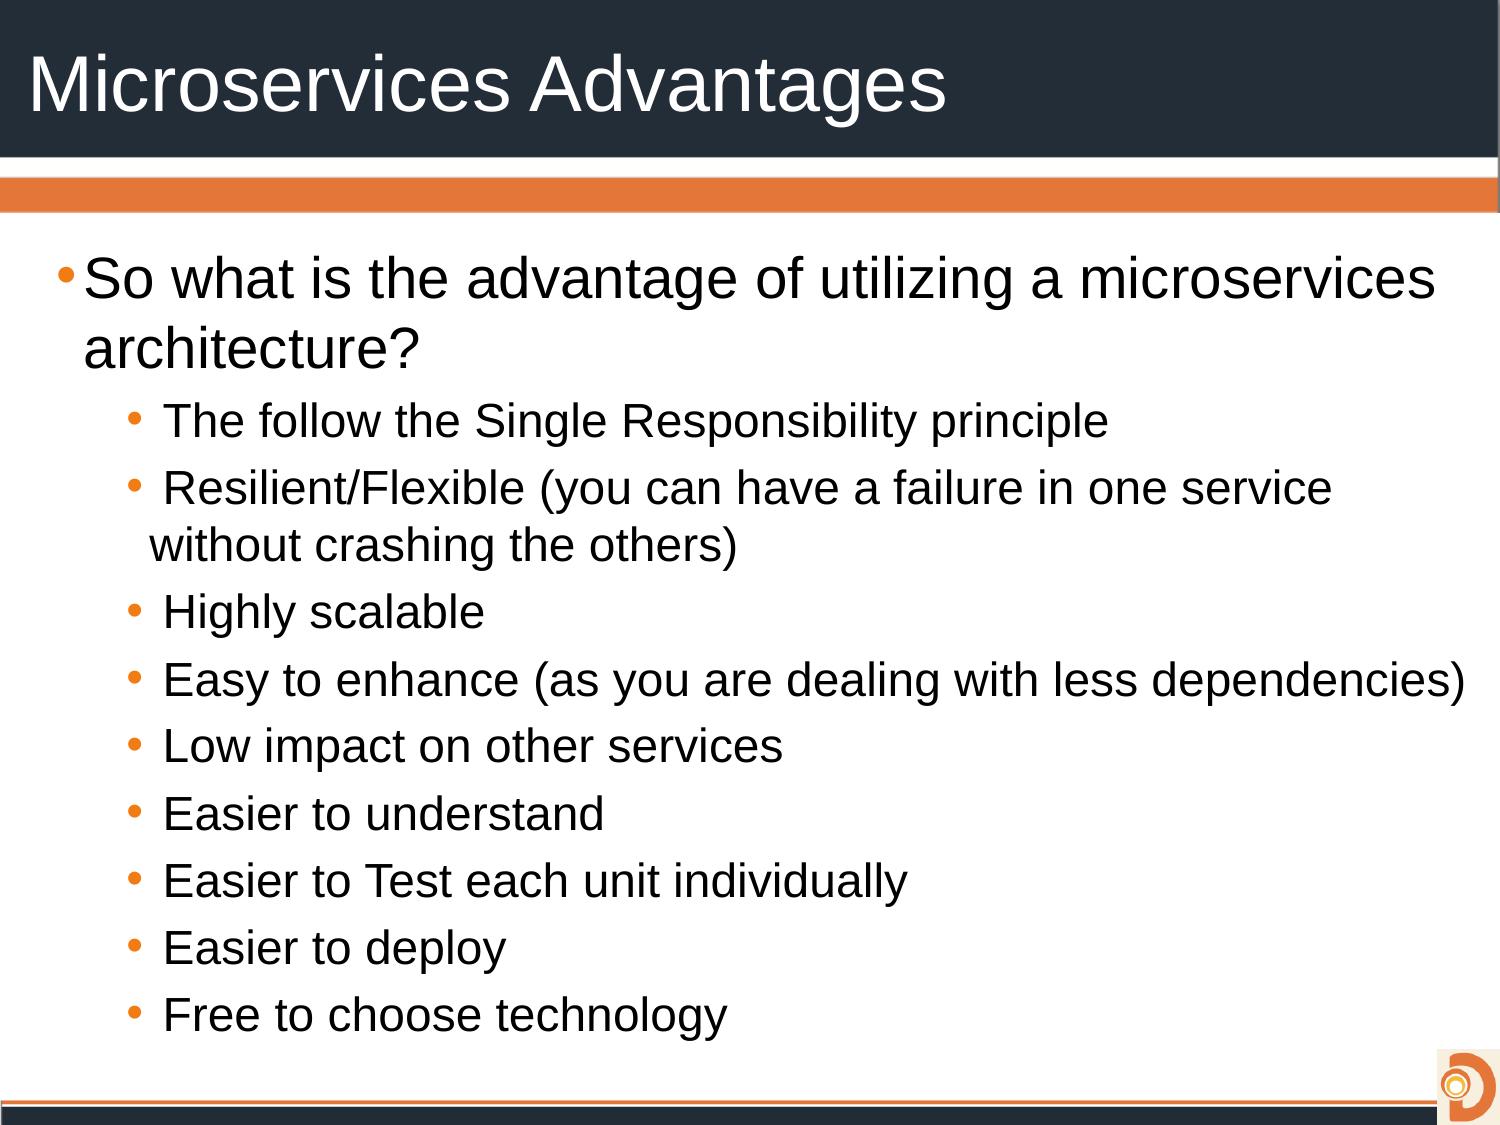

# Microservices Advantages
So what is the advantage of utilizing a microservices architecture?
 The follow the Single Responsibility principle
 Resilient/Flexible (you can have a failure in one service without crashing the others)
 Highly scalable
 Easy to enhance (as you are dealing with less dependencies)
 Low impact on other services
 Easier to understand
 Easier to Test each unit individually
 Easier to deploy
 Free to choose technology